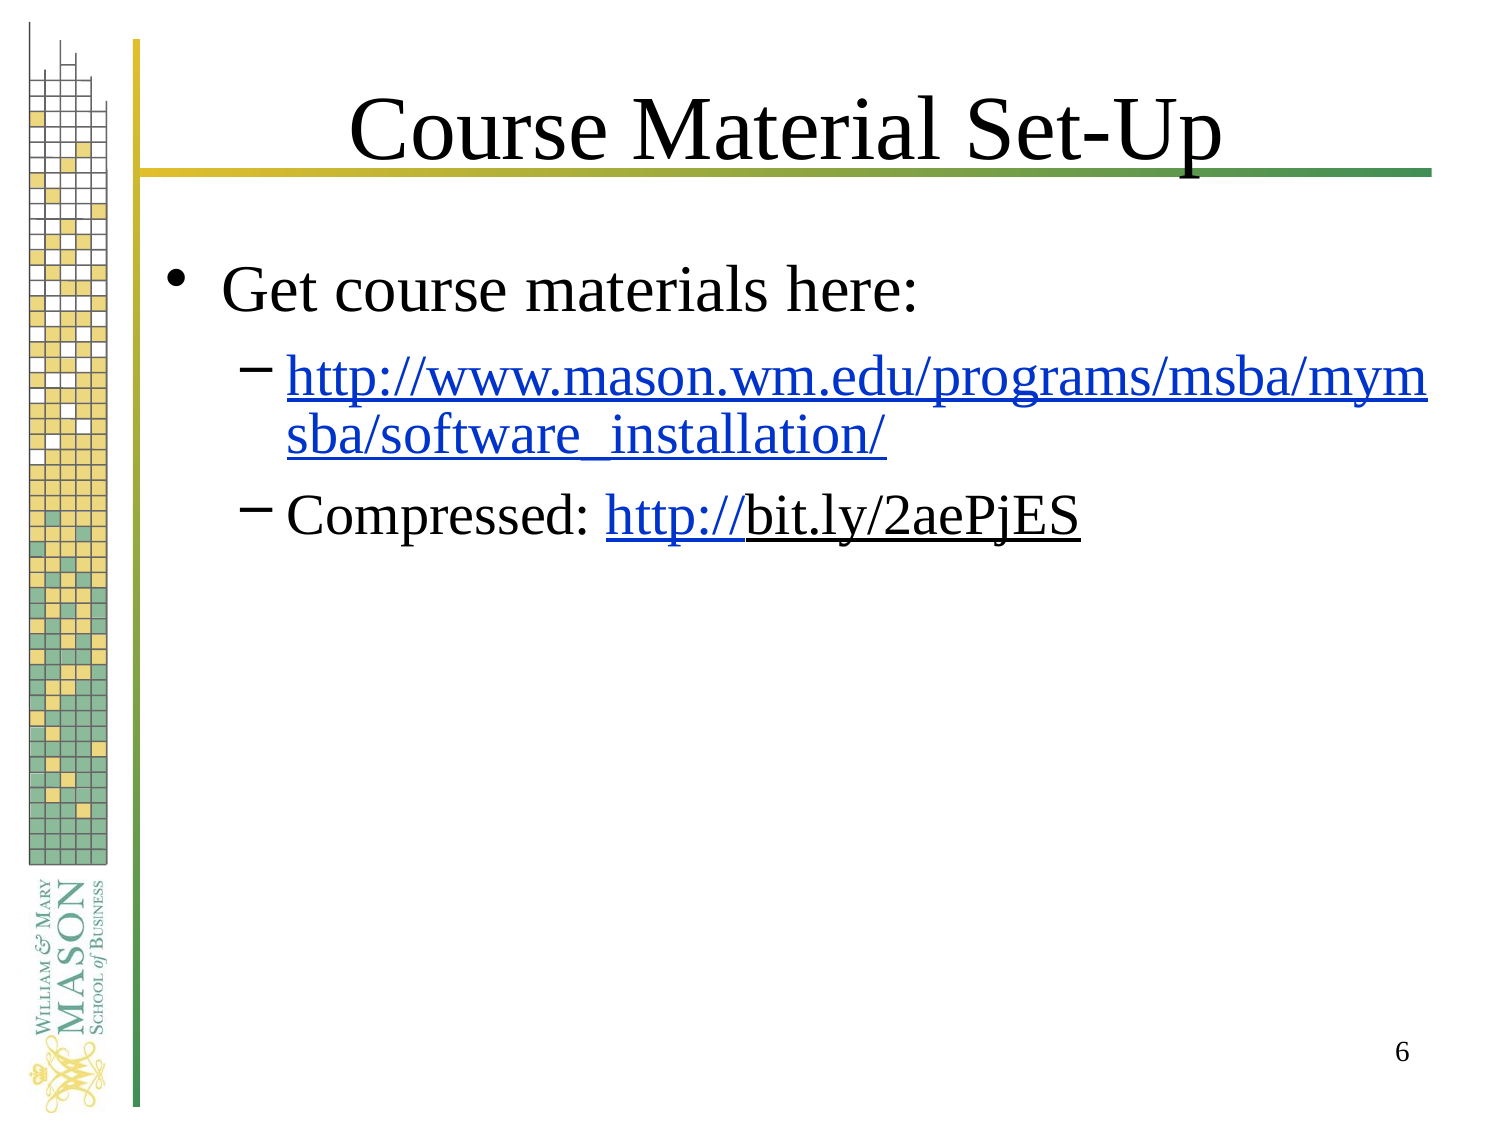

# Course Material Set-Up
Get course materials here:
http://www.mason.wm.edu/programs/msba/mymsba/software_installation/
Compressed: http://bit.ly/2aePjES
6